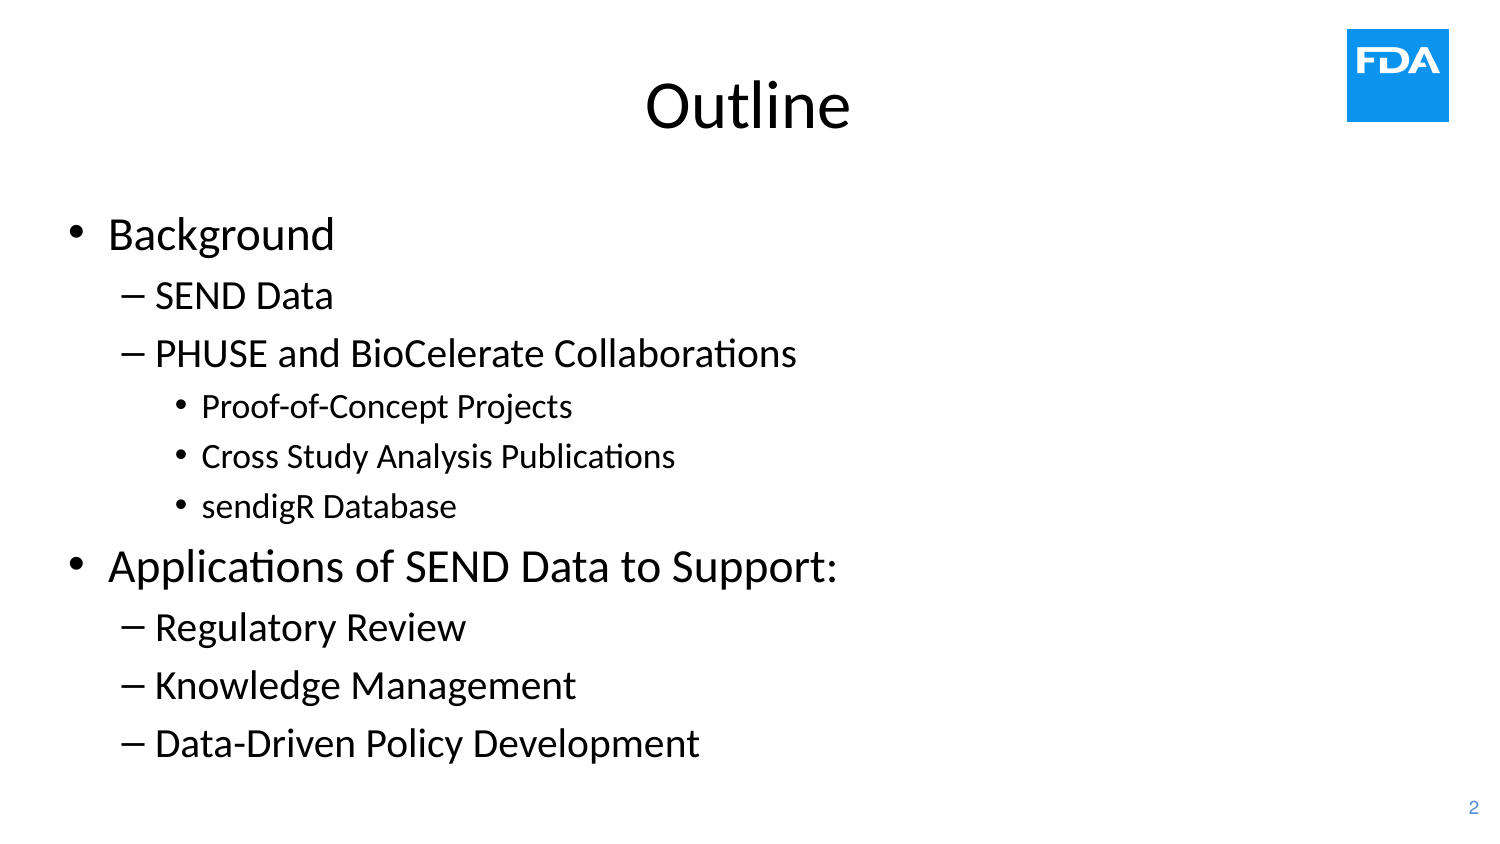

# Outline
Background
SEND Data
PHUSE and BioCelerate Collaborations
Proof-of-Concept Projects
Cross Study Analysis Publications
sendigR Database
Applications of SEND Data to Support:
Regulatory Review
Knowledge Management
Data-Driven Policy Development